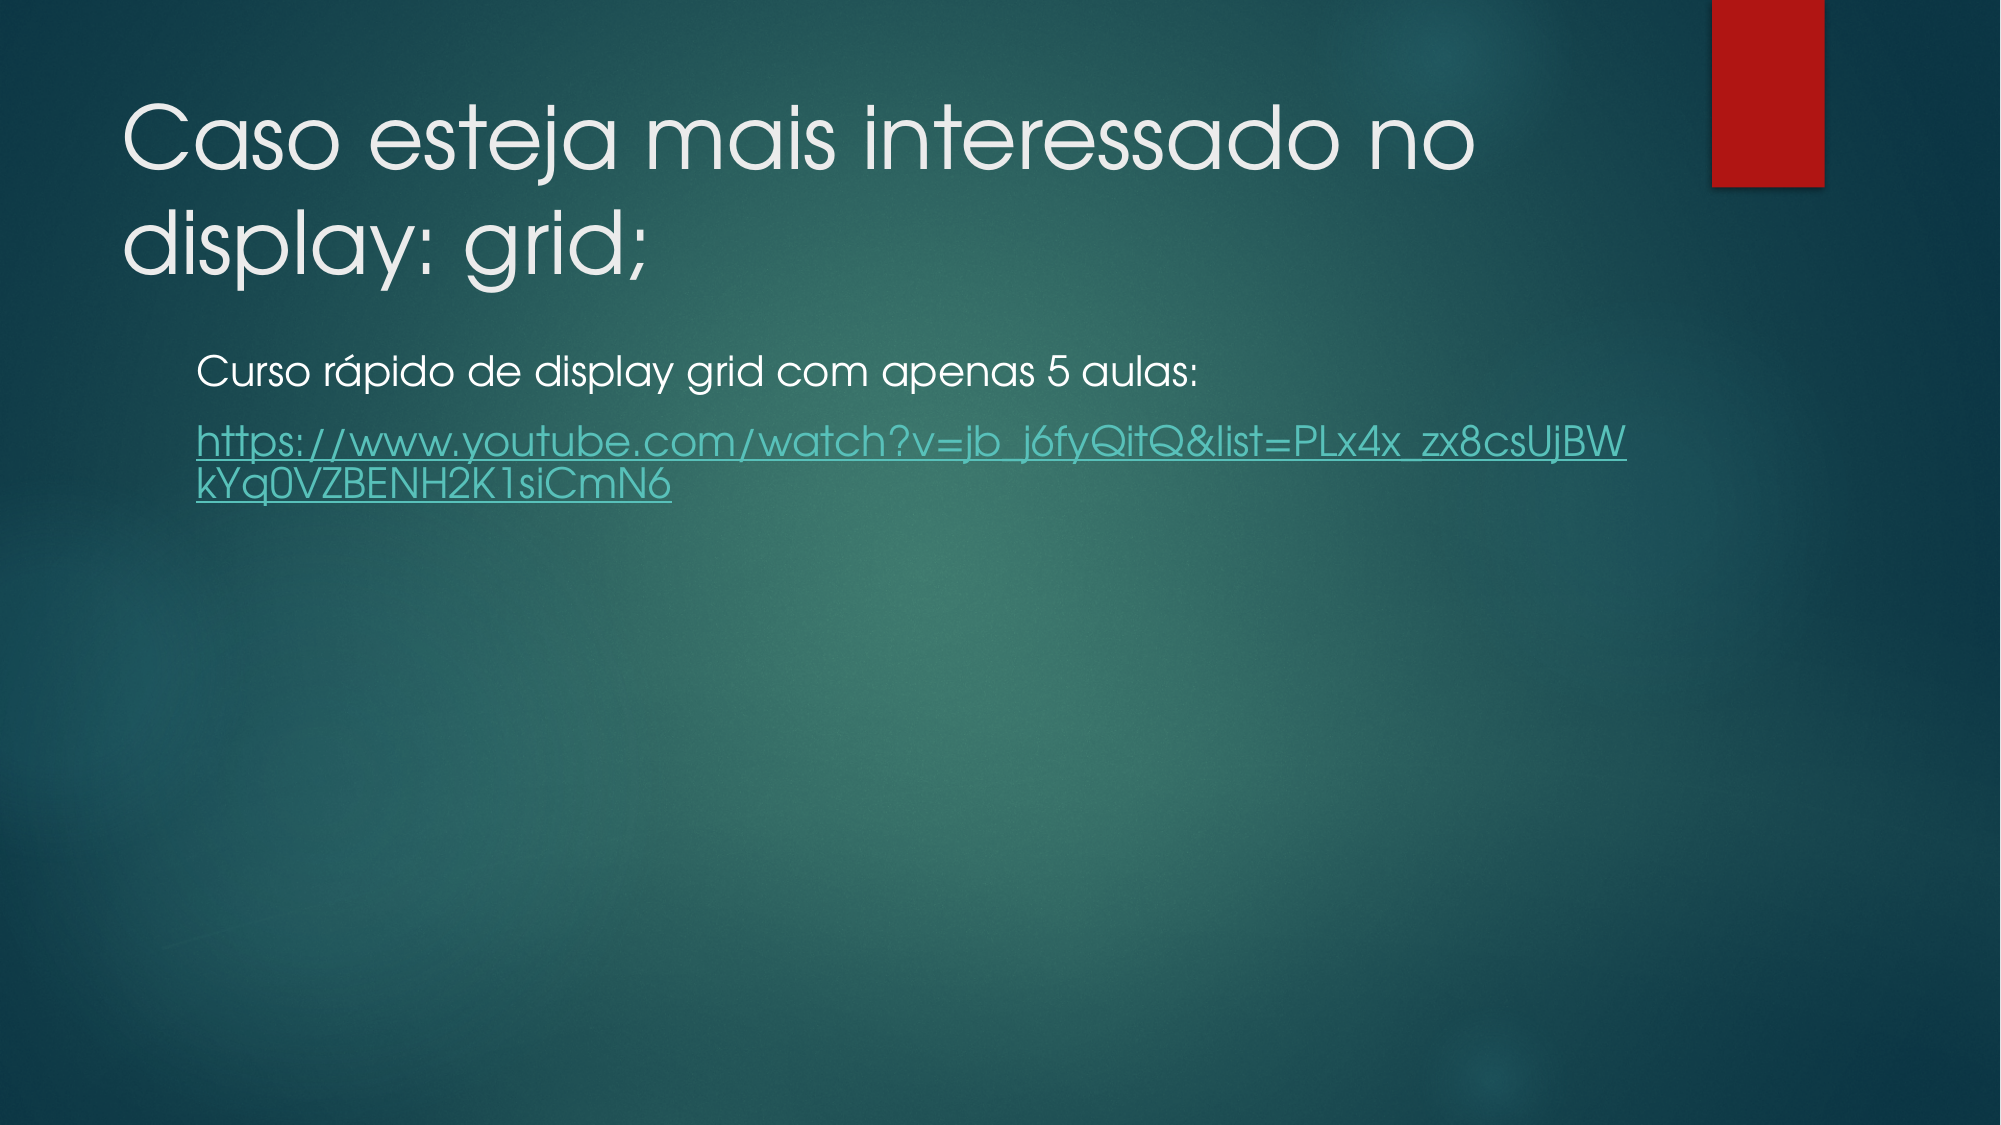

# Caso esteja mais interessado no display: grid;
Curso rápido de display grid com apenas 5 aulas:
https://www.youtube.com/watch?v=jb_j6fyQitQ&list=PLx4x_zx8csUjBWkYq0VZBENH2K1siCmN6